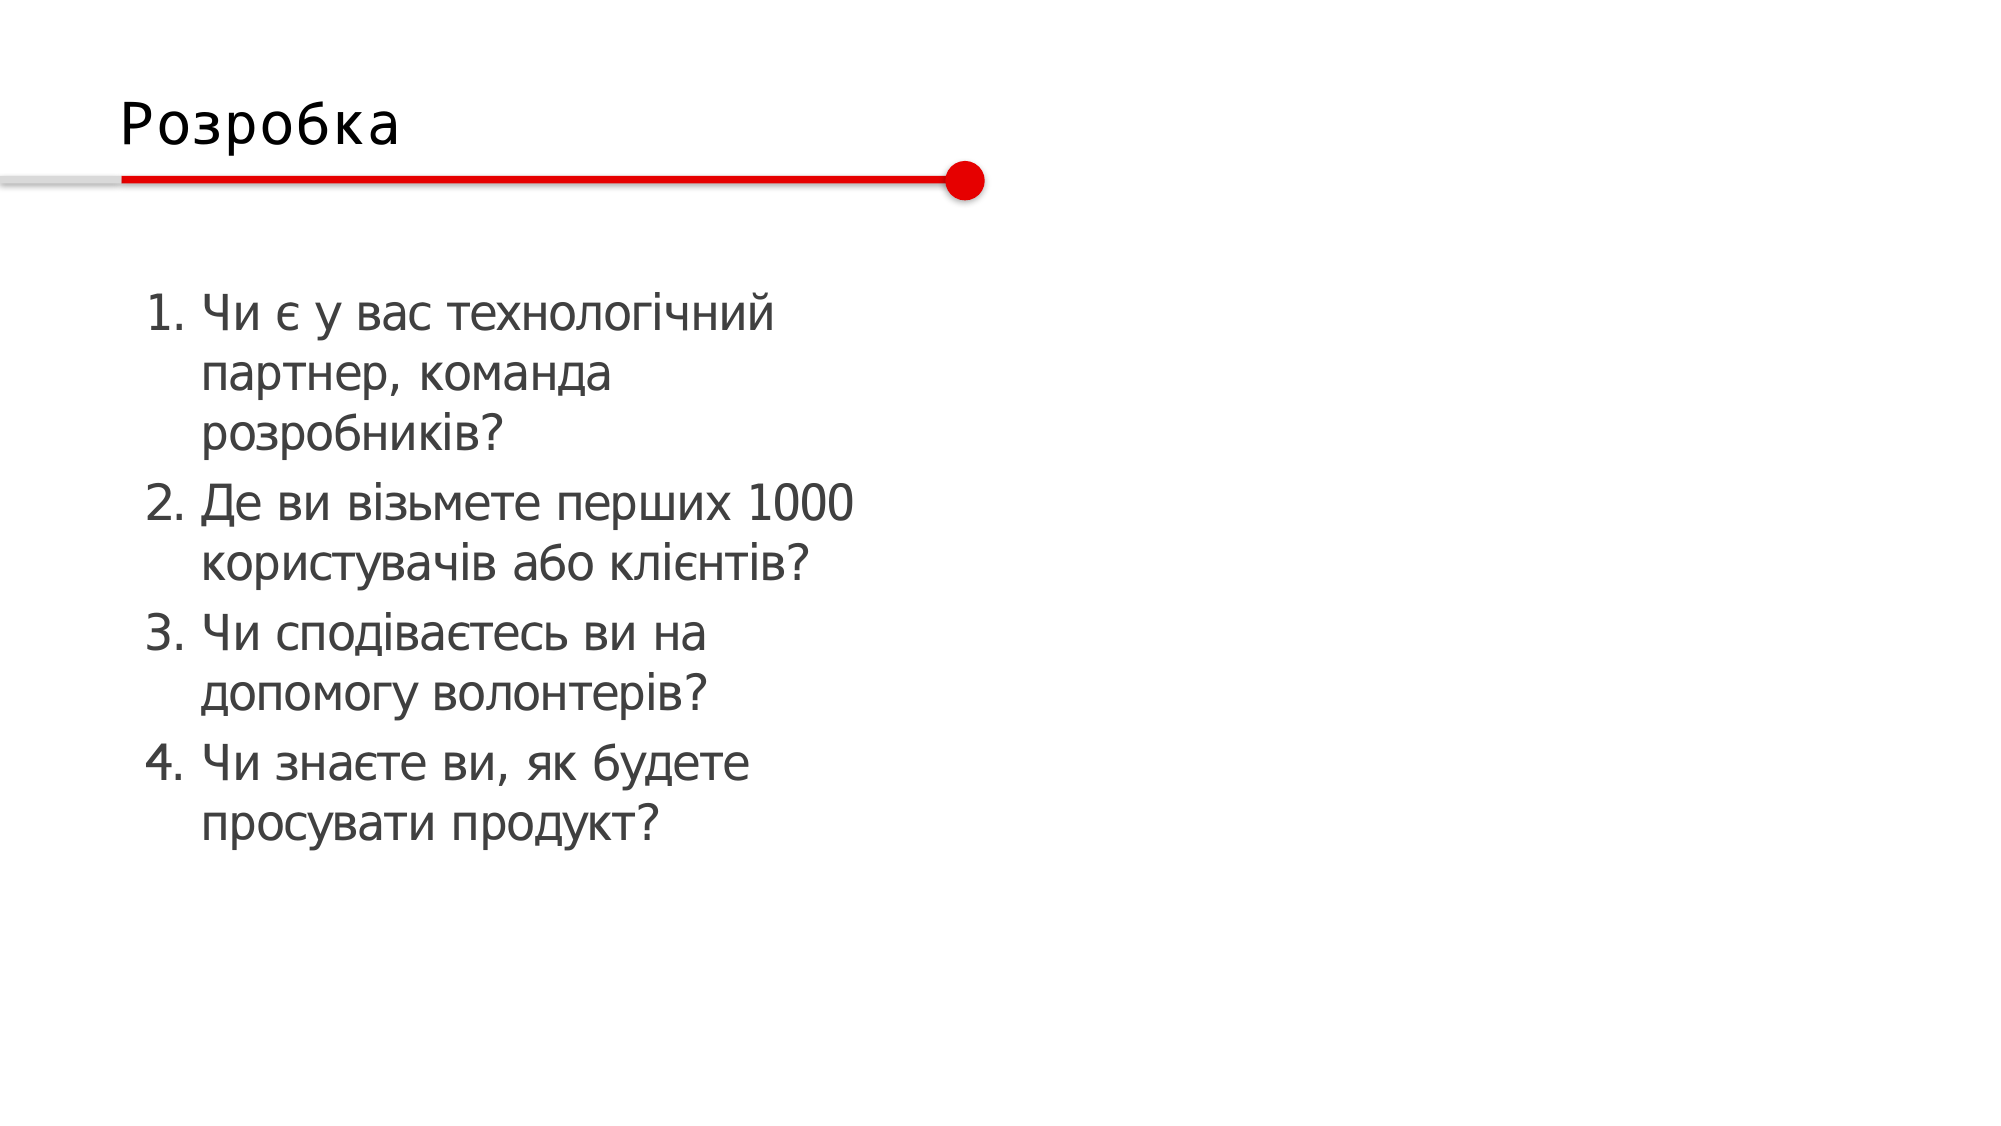

# Розробка

Чи є у вас технологічний партнер, команда розробників?
Де ви візьмете перших 1000 користувачів або клієнтів?
Чи сподіваєтесь ви на допомогу волонтерів?
Чи знаєте ви, як будете просувати продукт?